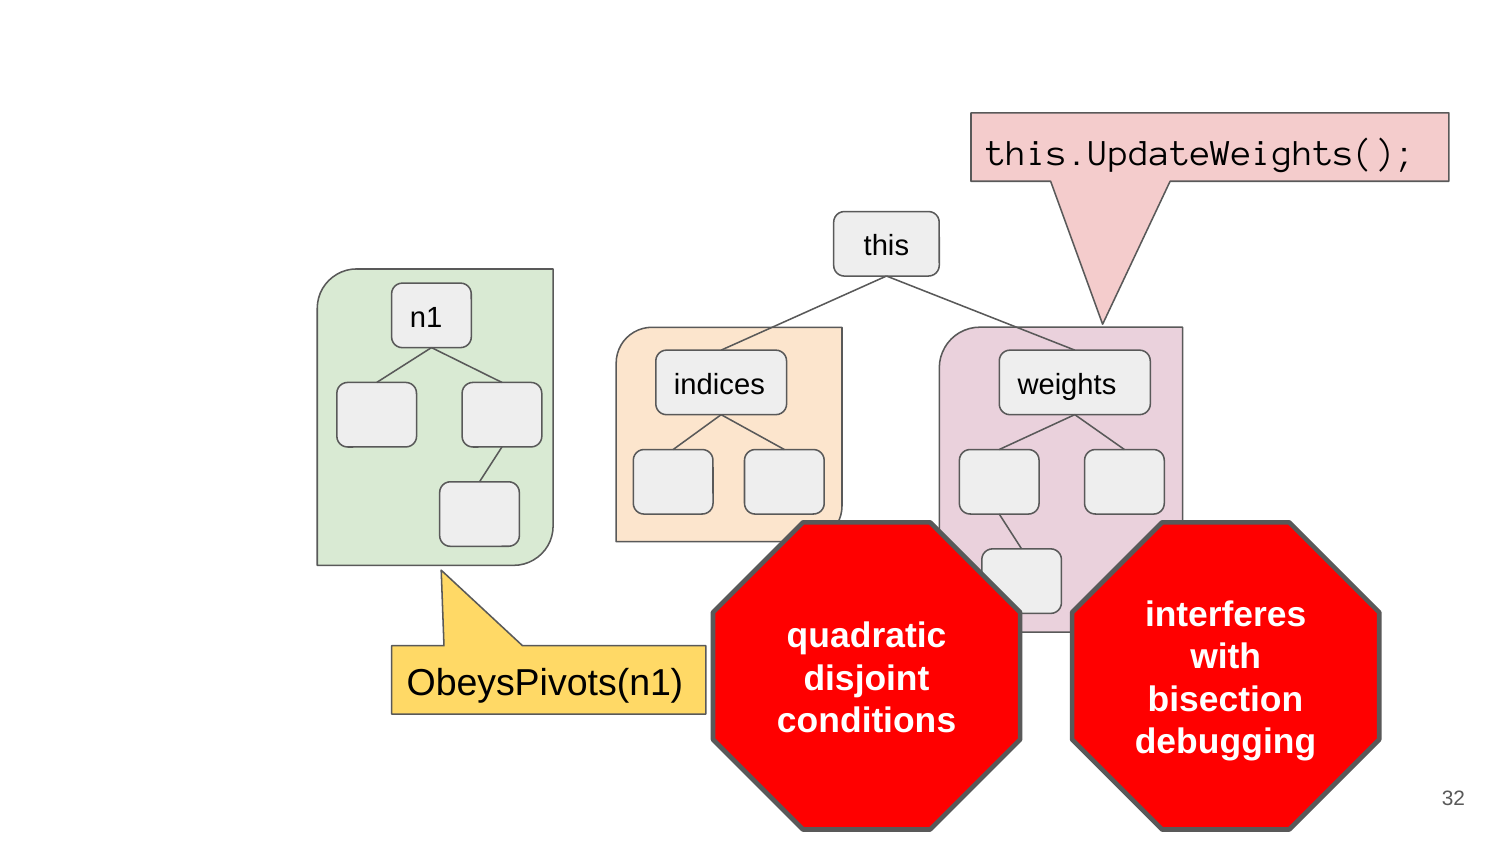

this.UpdateWeights();
this

n1

indices
weights

quadratic
disjoint
conditions
interferes
with bisection
debugging

ObeysPivots(n1)
32